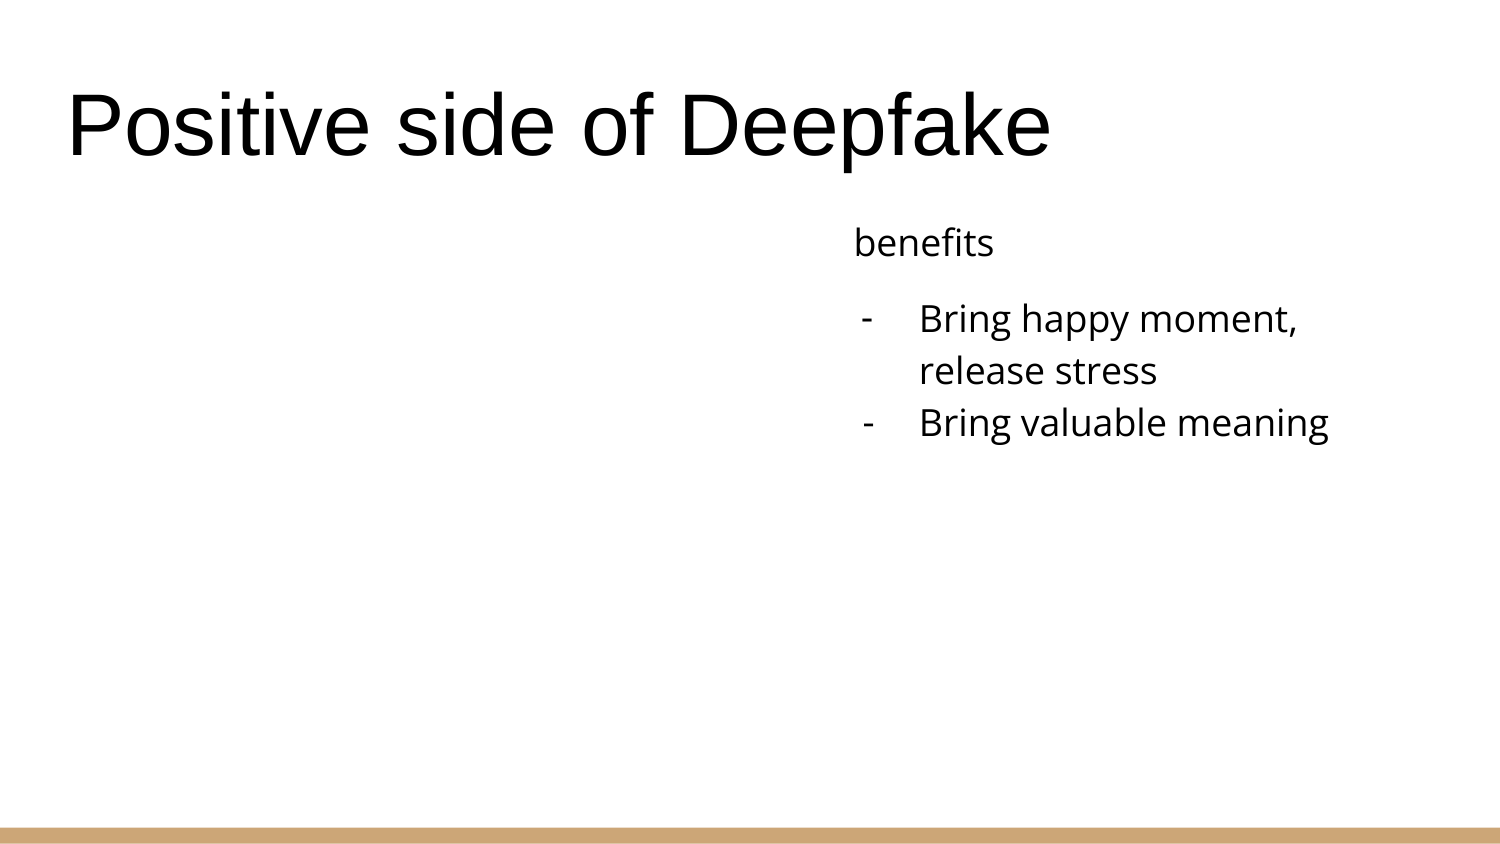

# Positive side of Deepfake
 benefits
Bring happy moment, release stress
Bring valuable meaning